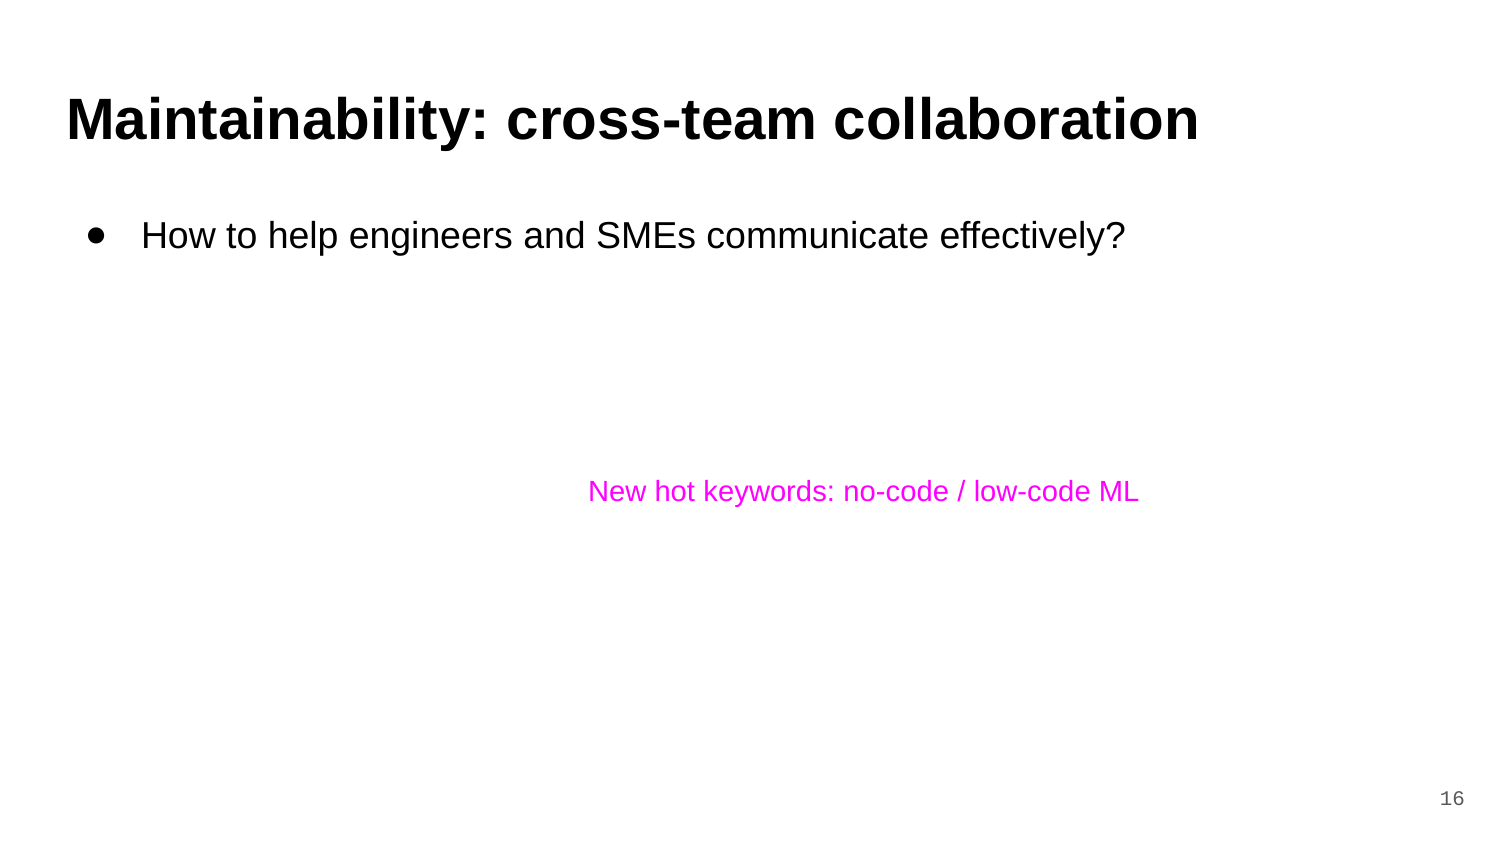

# Maintainability: cross-team collaboration
How to help engineers and SMEs communicate effectively?
New hot keywords: no-code / low-code ML
16